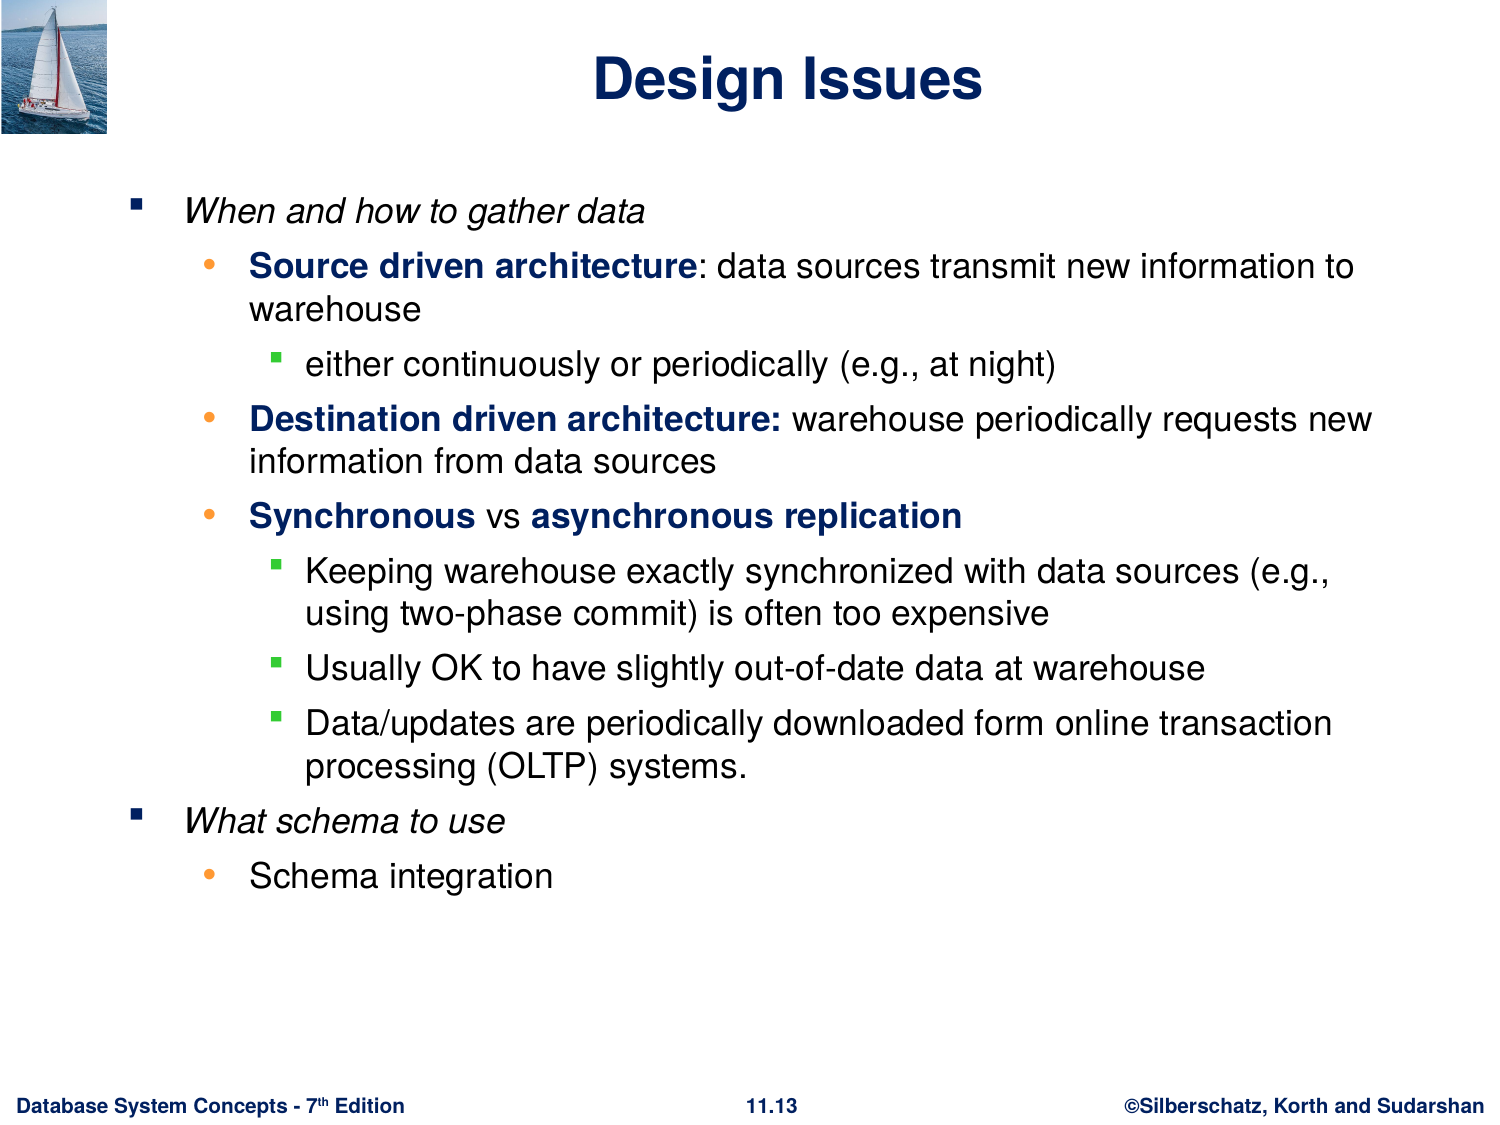

# Design Issues
When and how to gather data
Source driven architecture: data sources transmit new information to warehouse
either continuously or periodically (e.g., at night)
Destination driven architecture: warehouse periodically requests new information from data sources
Synchronous vs asynchronous replication
Keeping warehouse exactly synchronized with data sources (e.g., using two-phase commit) is often too expensive
Usually OK to have slightly out-of-date data at warehouse
Data/updates are periodically downloaded form online transaction processing (OLTP) systems.
What schema to use
Schema integration